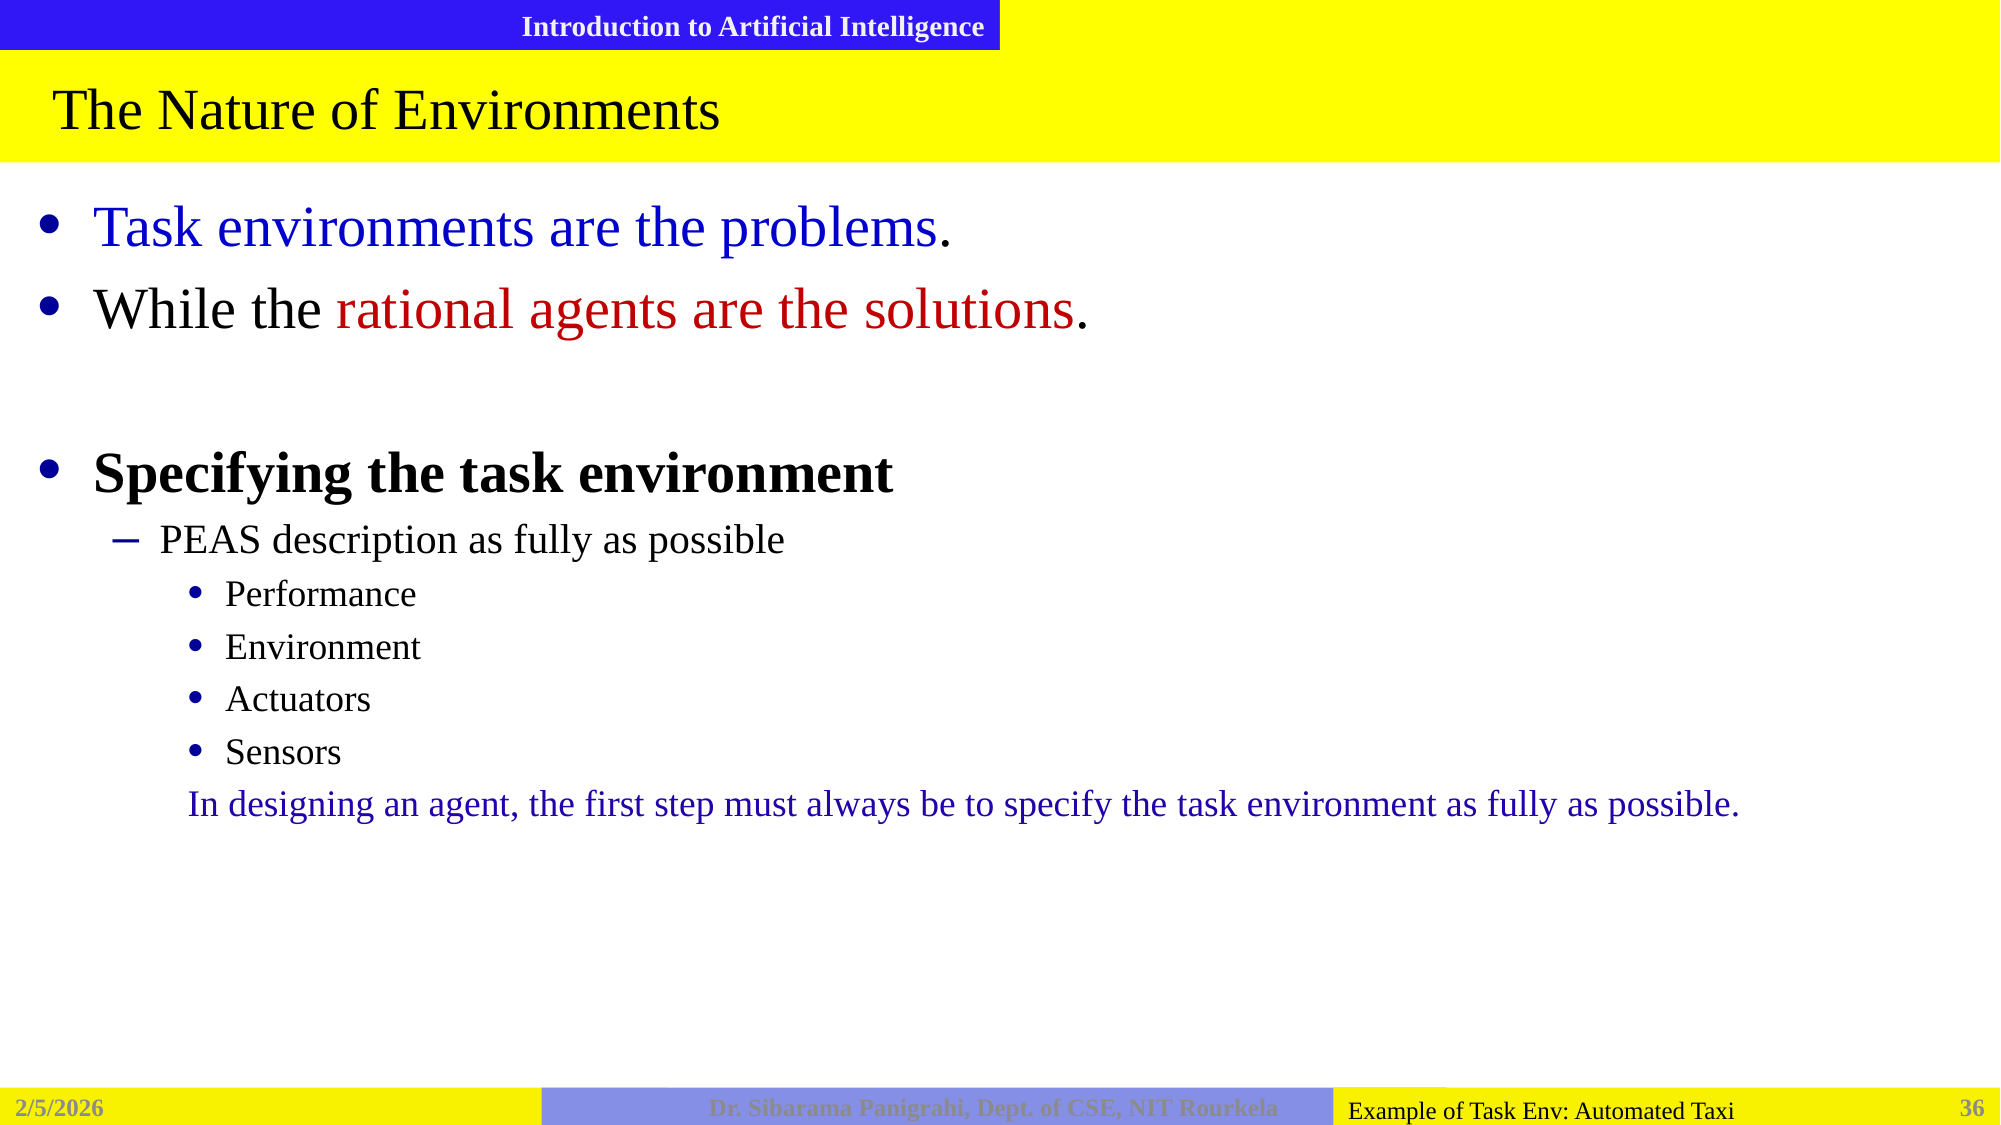

# The Nature of Environments
Task environments are the problems.
While the rational agents are the solutions.

Specifying the task environment
PEAS description as fully as possible
Performance
Environment
Actuators
Sensors
In designing an agent, the first step must always be to specify the task environment as fully as possible.

2/5/2026
Dr. Sibarama Panigrahi, Dept. of CSE, NIT Rourkela
36
Example of Task Env: Automated Taxi